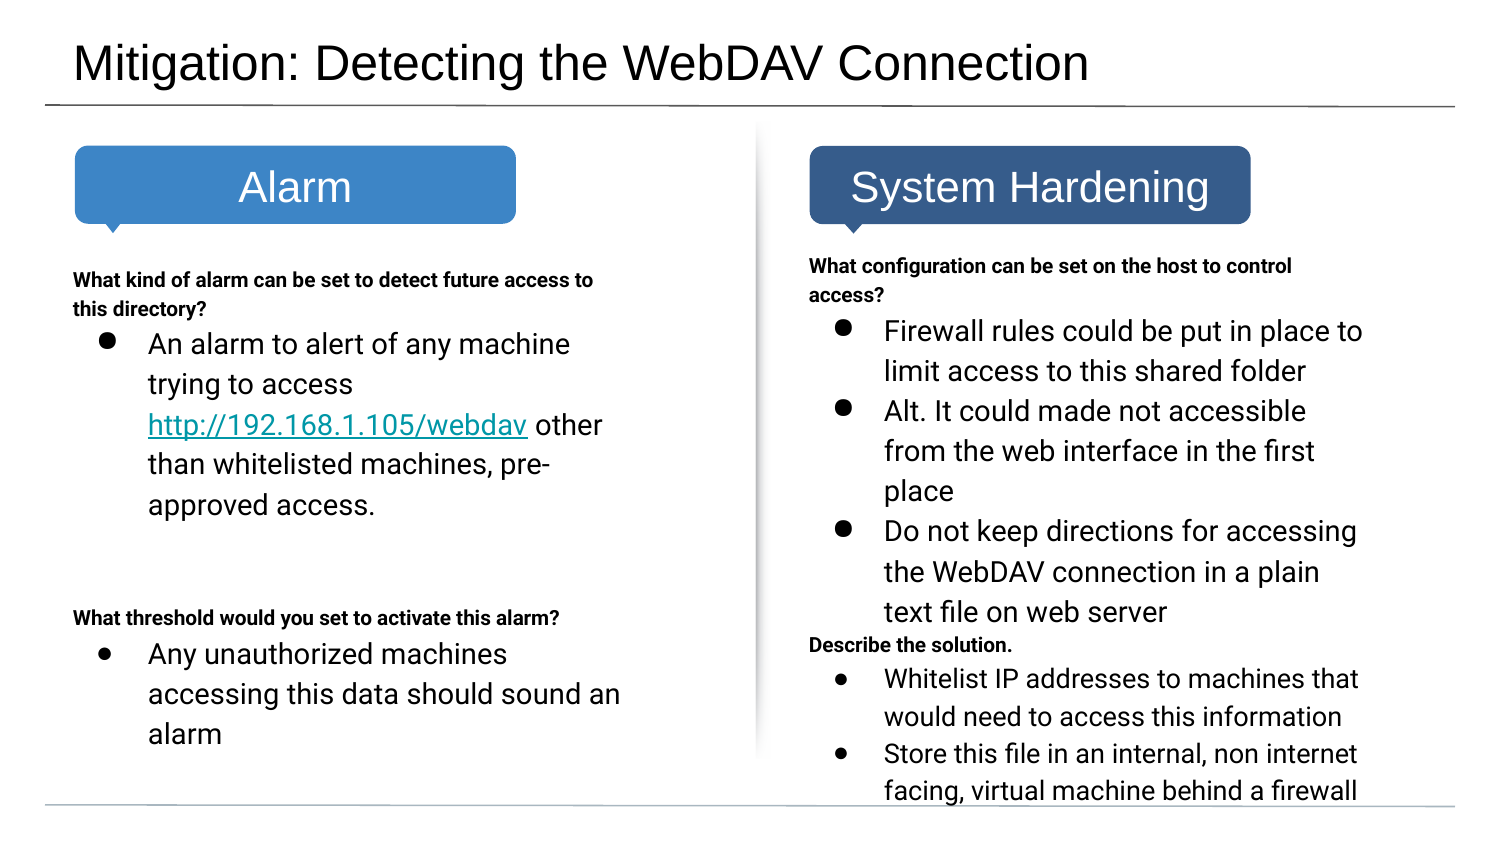

# Mitigation: Detecting the WebDAV Connection
What configuration can be set on the host to control access?
Firewall rules could be put in place to limit access to this shared folder
Alt. It could made not accessible from the web interface in the first place
Do not keep directions for accessing the WebDAV connection in a plain text file on web server
Describe the solution.
Whitelist IP addresses to machines that would need to access this information
Store this file in an internal, non internet facing, virtual machine behind a firewall
What kind of alarm can be set to detect future access to this directory?
An alarm to alert of any machine trying to access http://192.168.1.105/webdav other than whitelisted machines, pre-approved access.

What threshold would you set to activate this alarm?
Any unauthorized machines accessing this data should sound an alarm